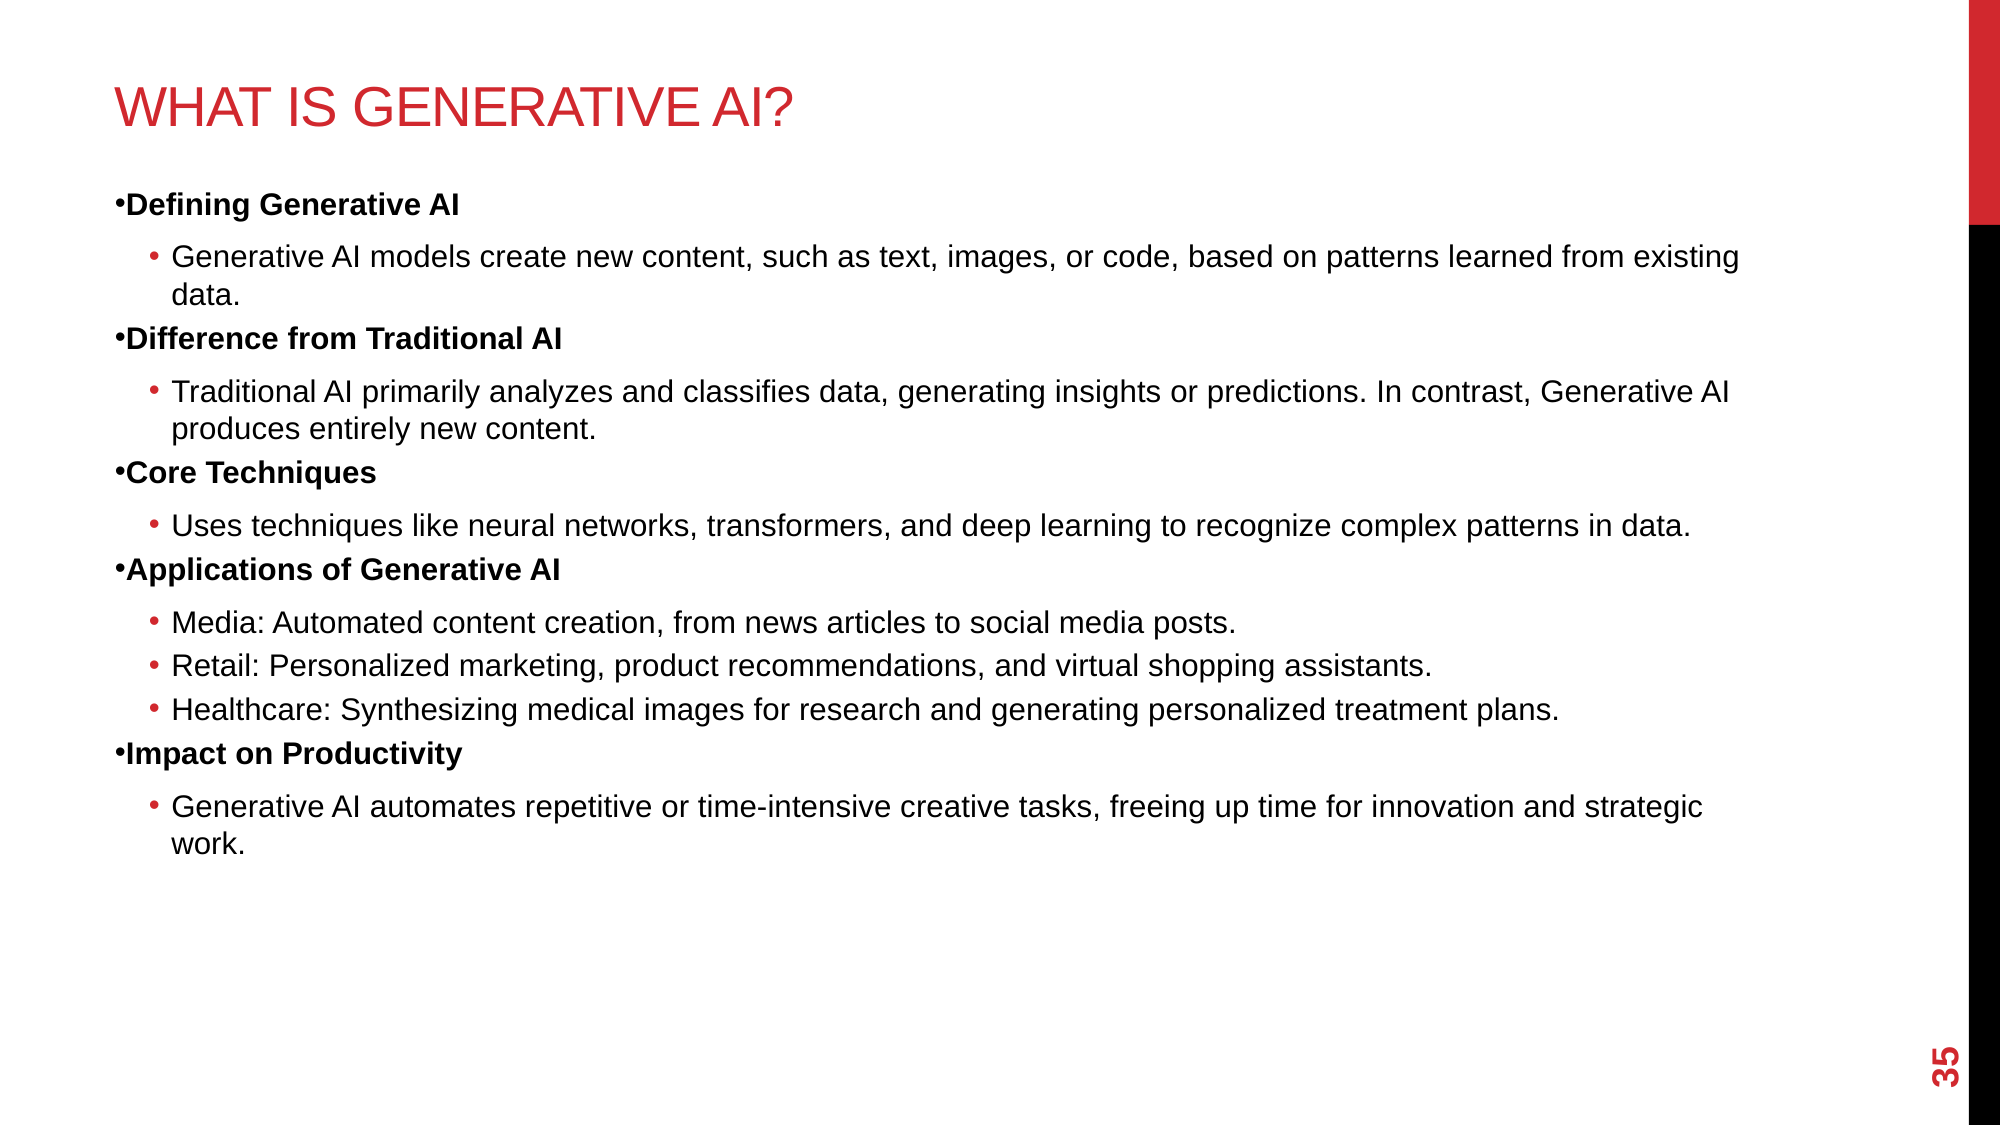

# What Is Generative AI?
Defining Generative AI
Generative AI models create new content, such as text, images, or code, based on patterns learned from existing data.
Difference from Traditional AI
Traditional AI primarily analyzes and classifies data, generating insights or predictions. In contrast, Generative AI produces entirely new content.
Core Techniques
Uses techniques like neural networks, transformers, and deep learning to recognize complex patterns in data.
Applications of Generative AI
Media: Automated content creation, from news articles to social media posts.
Retail: Personalized marketing, product recommendations, and virtual shopping assistants.
Healthcare: Synthesizing medical images for research and generating personalized treatment plans.
Impact on Productivity
Generative AI automates repetitive or time-intensive creative tasks, freeing up time for innovation and strategic work.
35